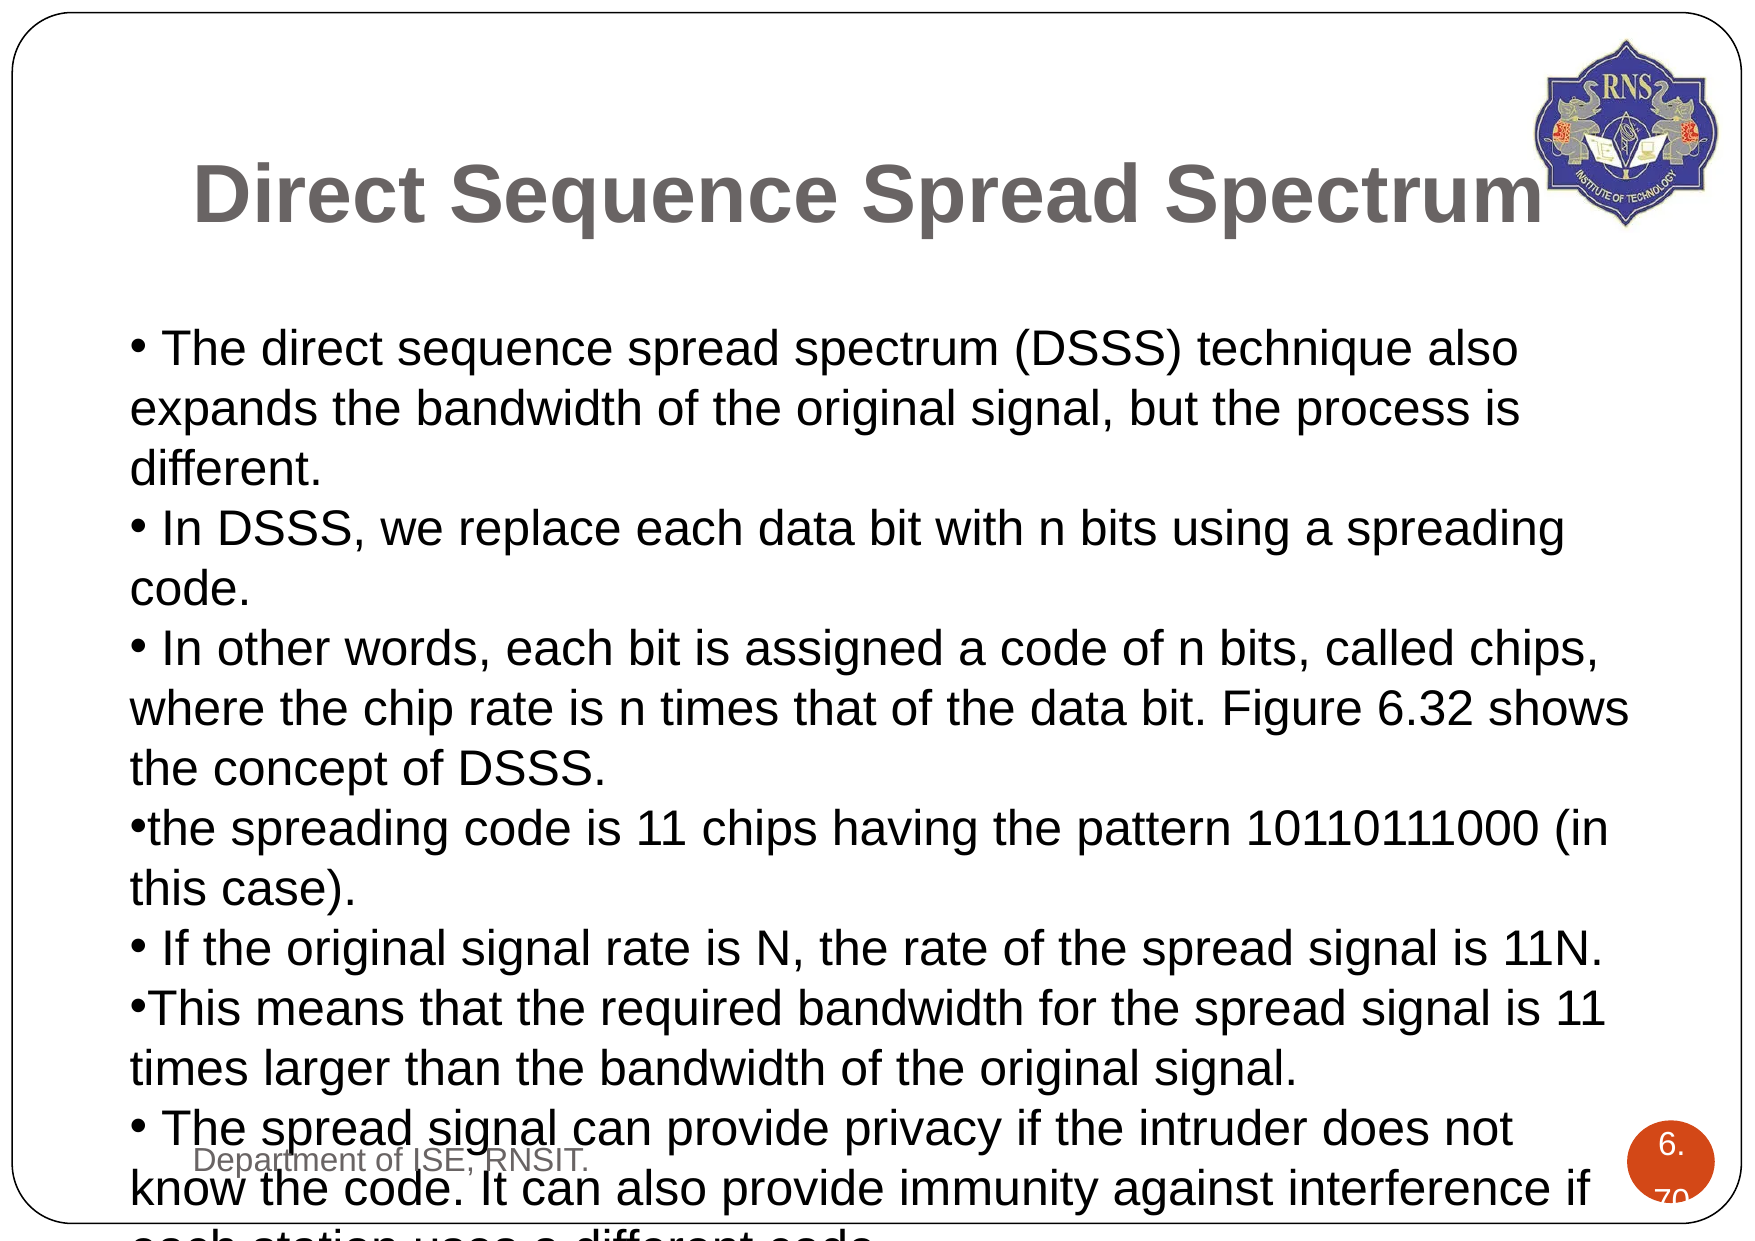

# Direct Sequence Spread Spectrum
 The direct sequence spread spectrum (DSSS) technique also expands the bandwidth of the original signal, but the process is different.
 In DSSS, we replace each data bit with n bits using a spreading code.
 In other words, each bit is assigned a code of n bits, called chips, where the chip rate is n times that of the data bit. Figure 6.32 shows the concept of DSSS.
the spreading code is 11 chips having the pattern 10110111000 (in this case).
 If the original signal rate is N, the rate of the spread signal is 11N.
This means that the required bandwidth for the spread signal is 11 times larger than the bandwidth of the original signal.
 The spread signal can provide privacy if the intruder does not know the code. It can also provide immunity against interference if each station uses a different code.
Department of ISE, RNSIT.
6.70